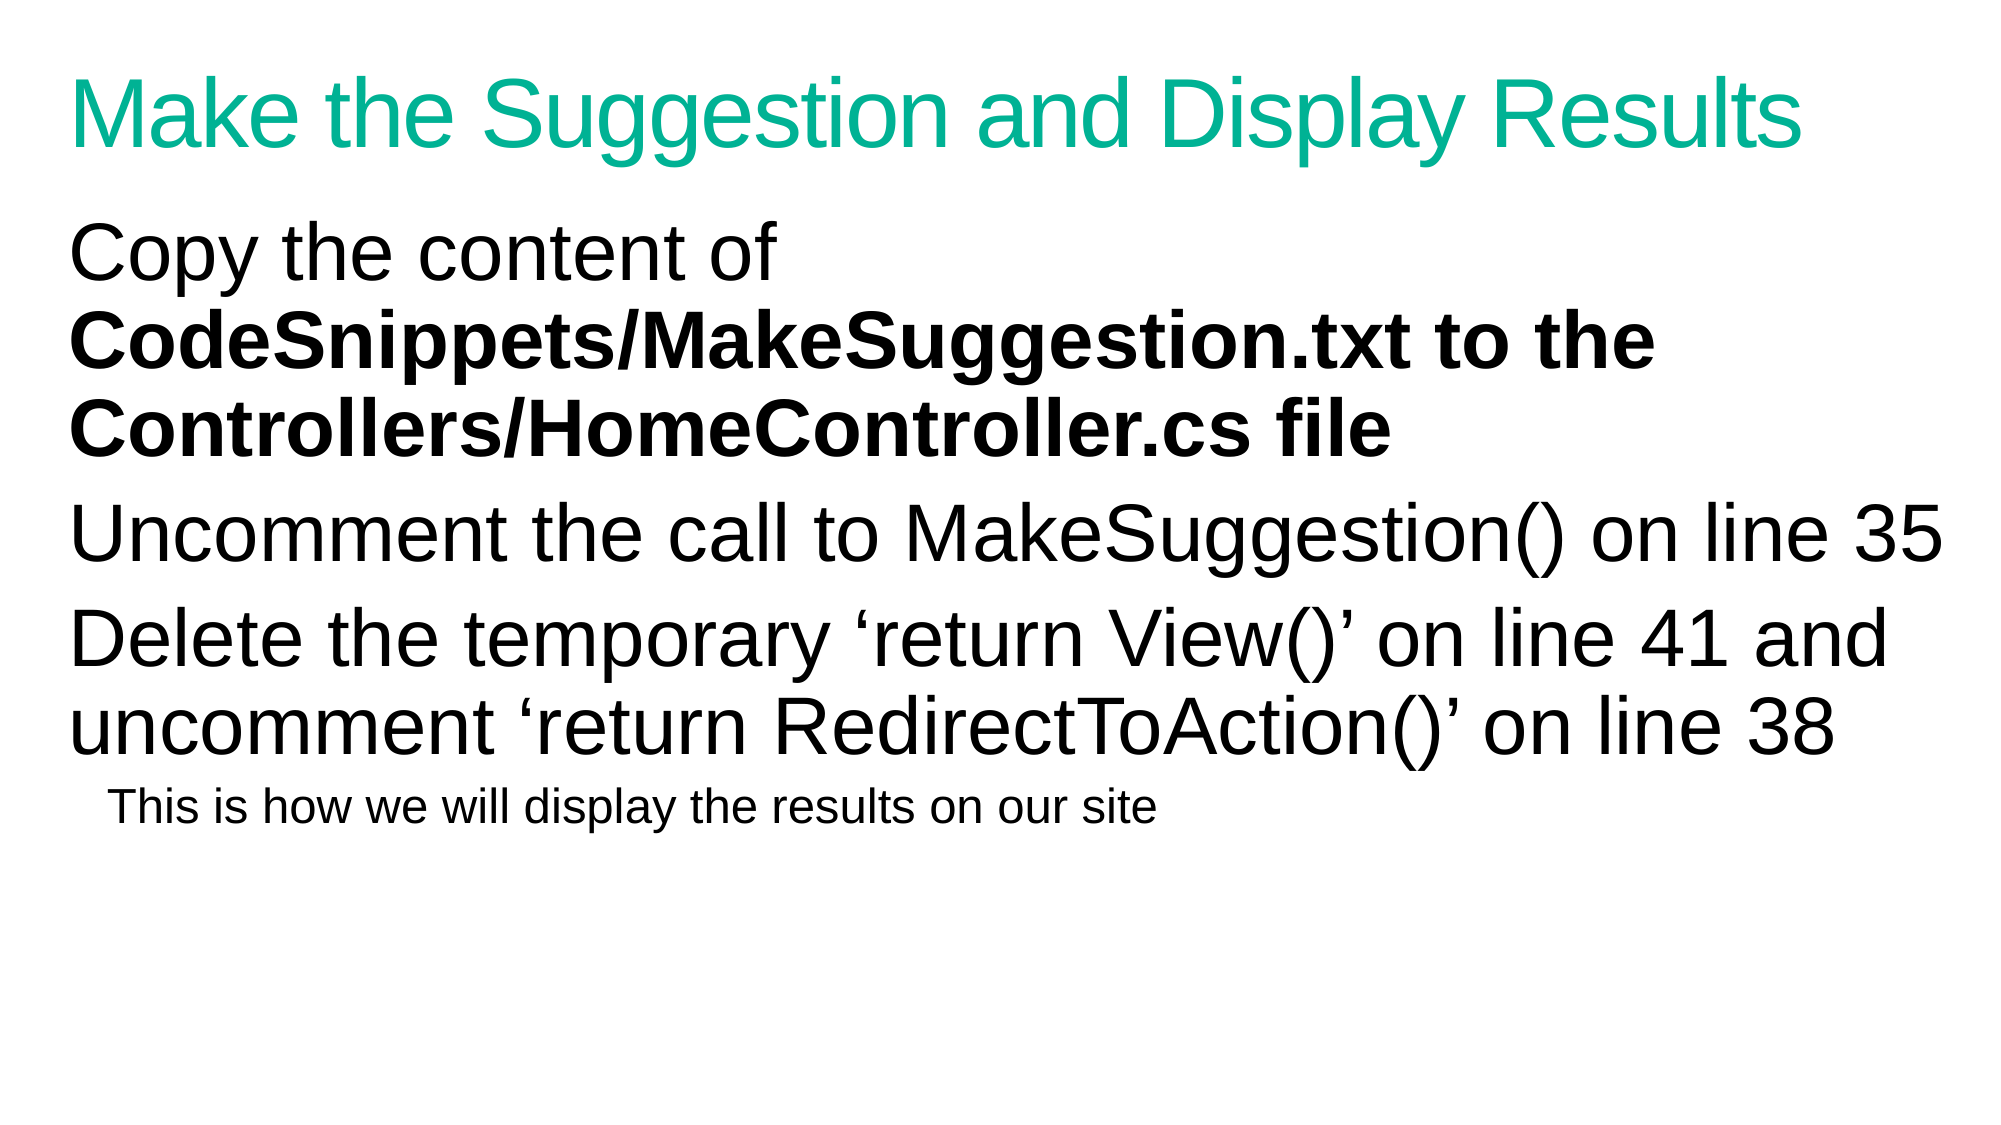

# Make the Suggestion and Display Results
Copy the content of CodeSnippets/MakeSuggestion.txt to the Controllers/HomeController.cs file
Uncomment the call to MakeSuggestion() on line 35
Delete the temporary ‘return View()’ on line 41 and uncomment ‘return RedirectToAction()’ on line 38
This is how we will display the results on our site